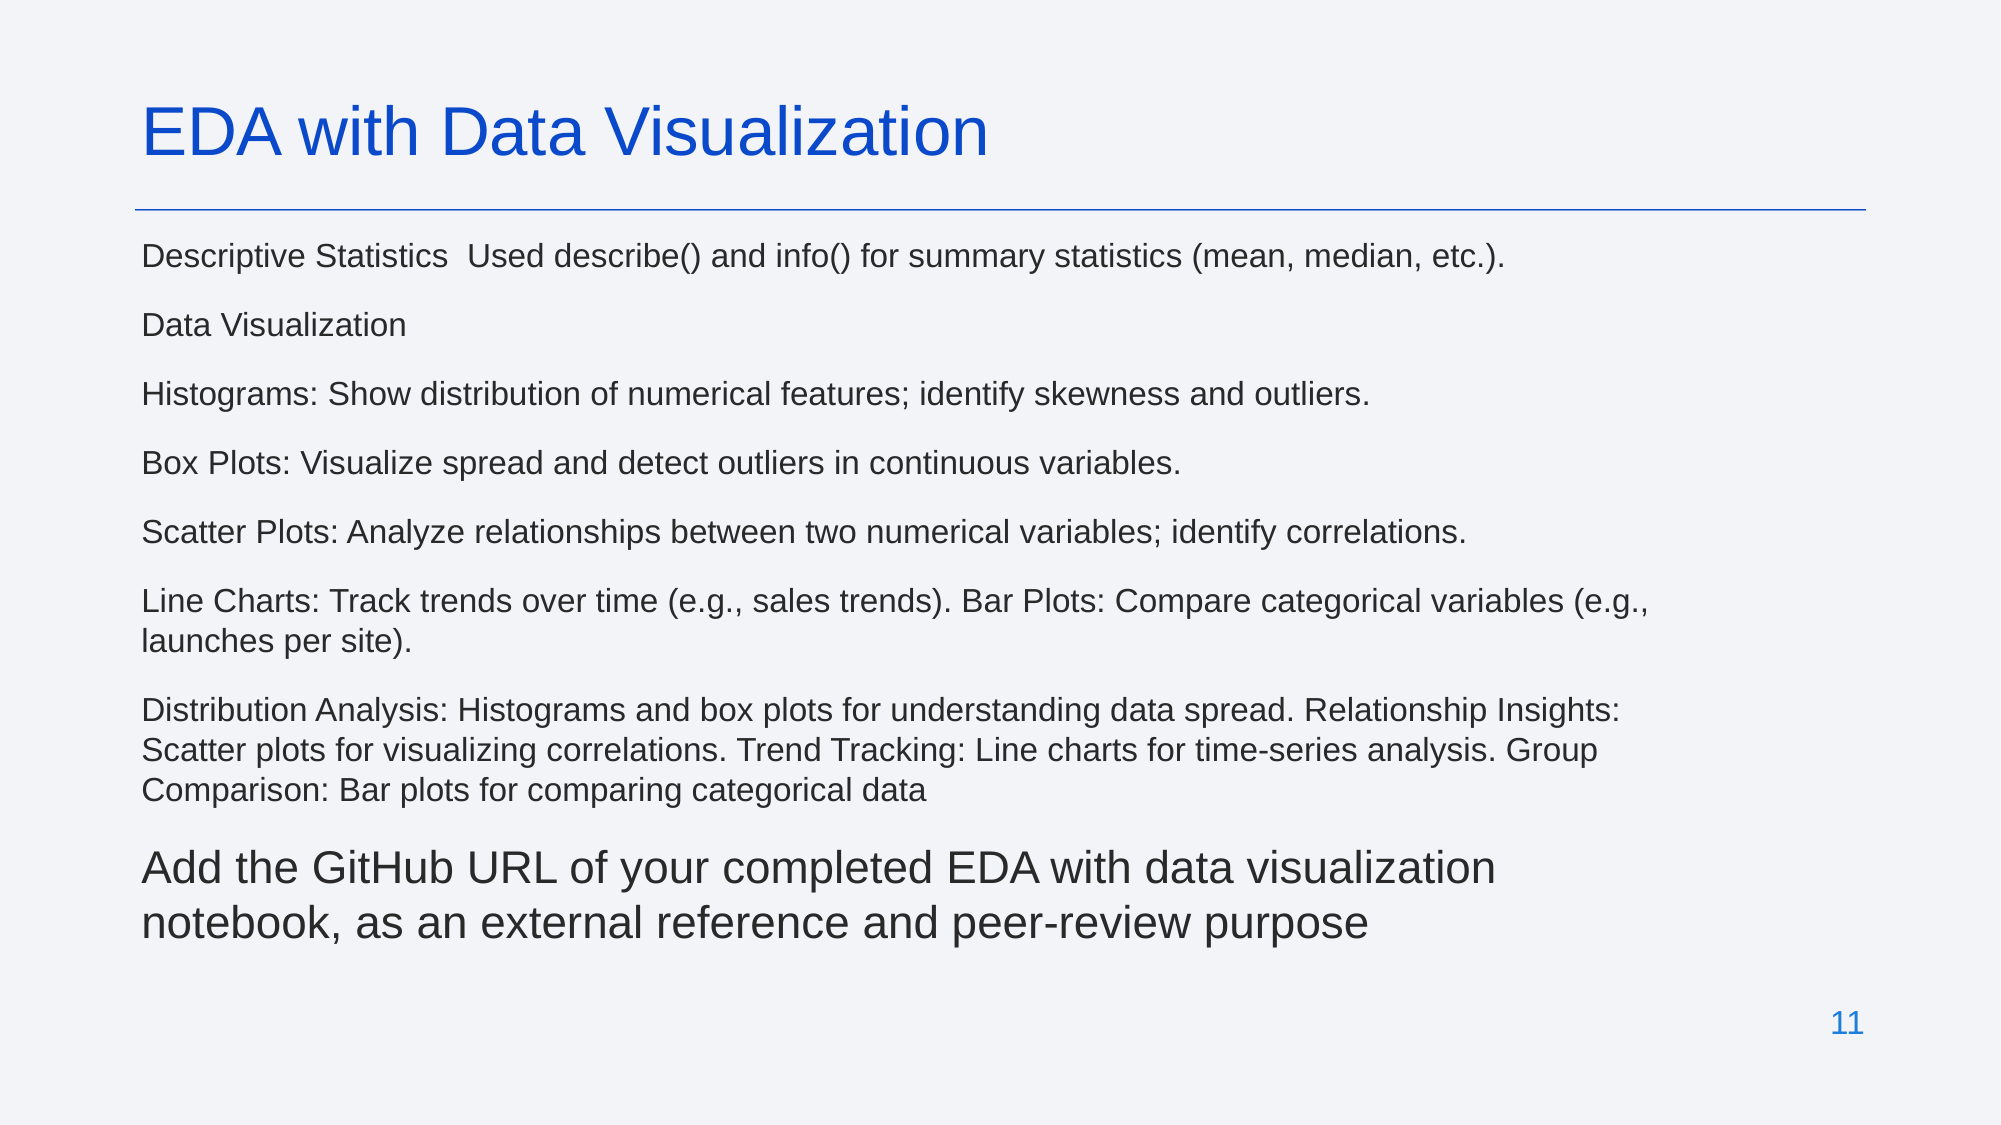

EDA with Data Visualization
Descriptive Statistics  Used describe() and info() for summary statistics (mean, median, etc.).
Data Visualization
Histograms: Show distribution of numerical features; identify skewness and outliers.
Box Plots: Visualize spread and detect outliers in continuous variables.
Scatter Plots: Analyze relationships between two numerical variables; identify correlations.
Line Charts: Track trends over time (e.g., sales trends). Bar Plots: Compare categorical variables (e.g., launches per site).
Distribution Analysis: Histograms and box plots for understanding data spread. Relationship Insights: Scatter plots for visualizing correlations. Trend Tracking: Line charts for time-series analysis. Group Comparison: Bar plots for comparing categorical data
Add the GitHub URL of your completed EDA with data visualization notebook, as an external reference and peer-review purpose

11